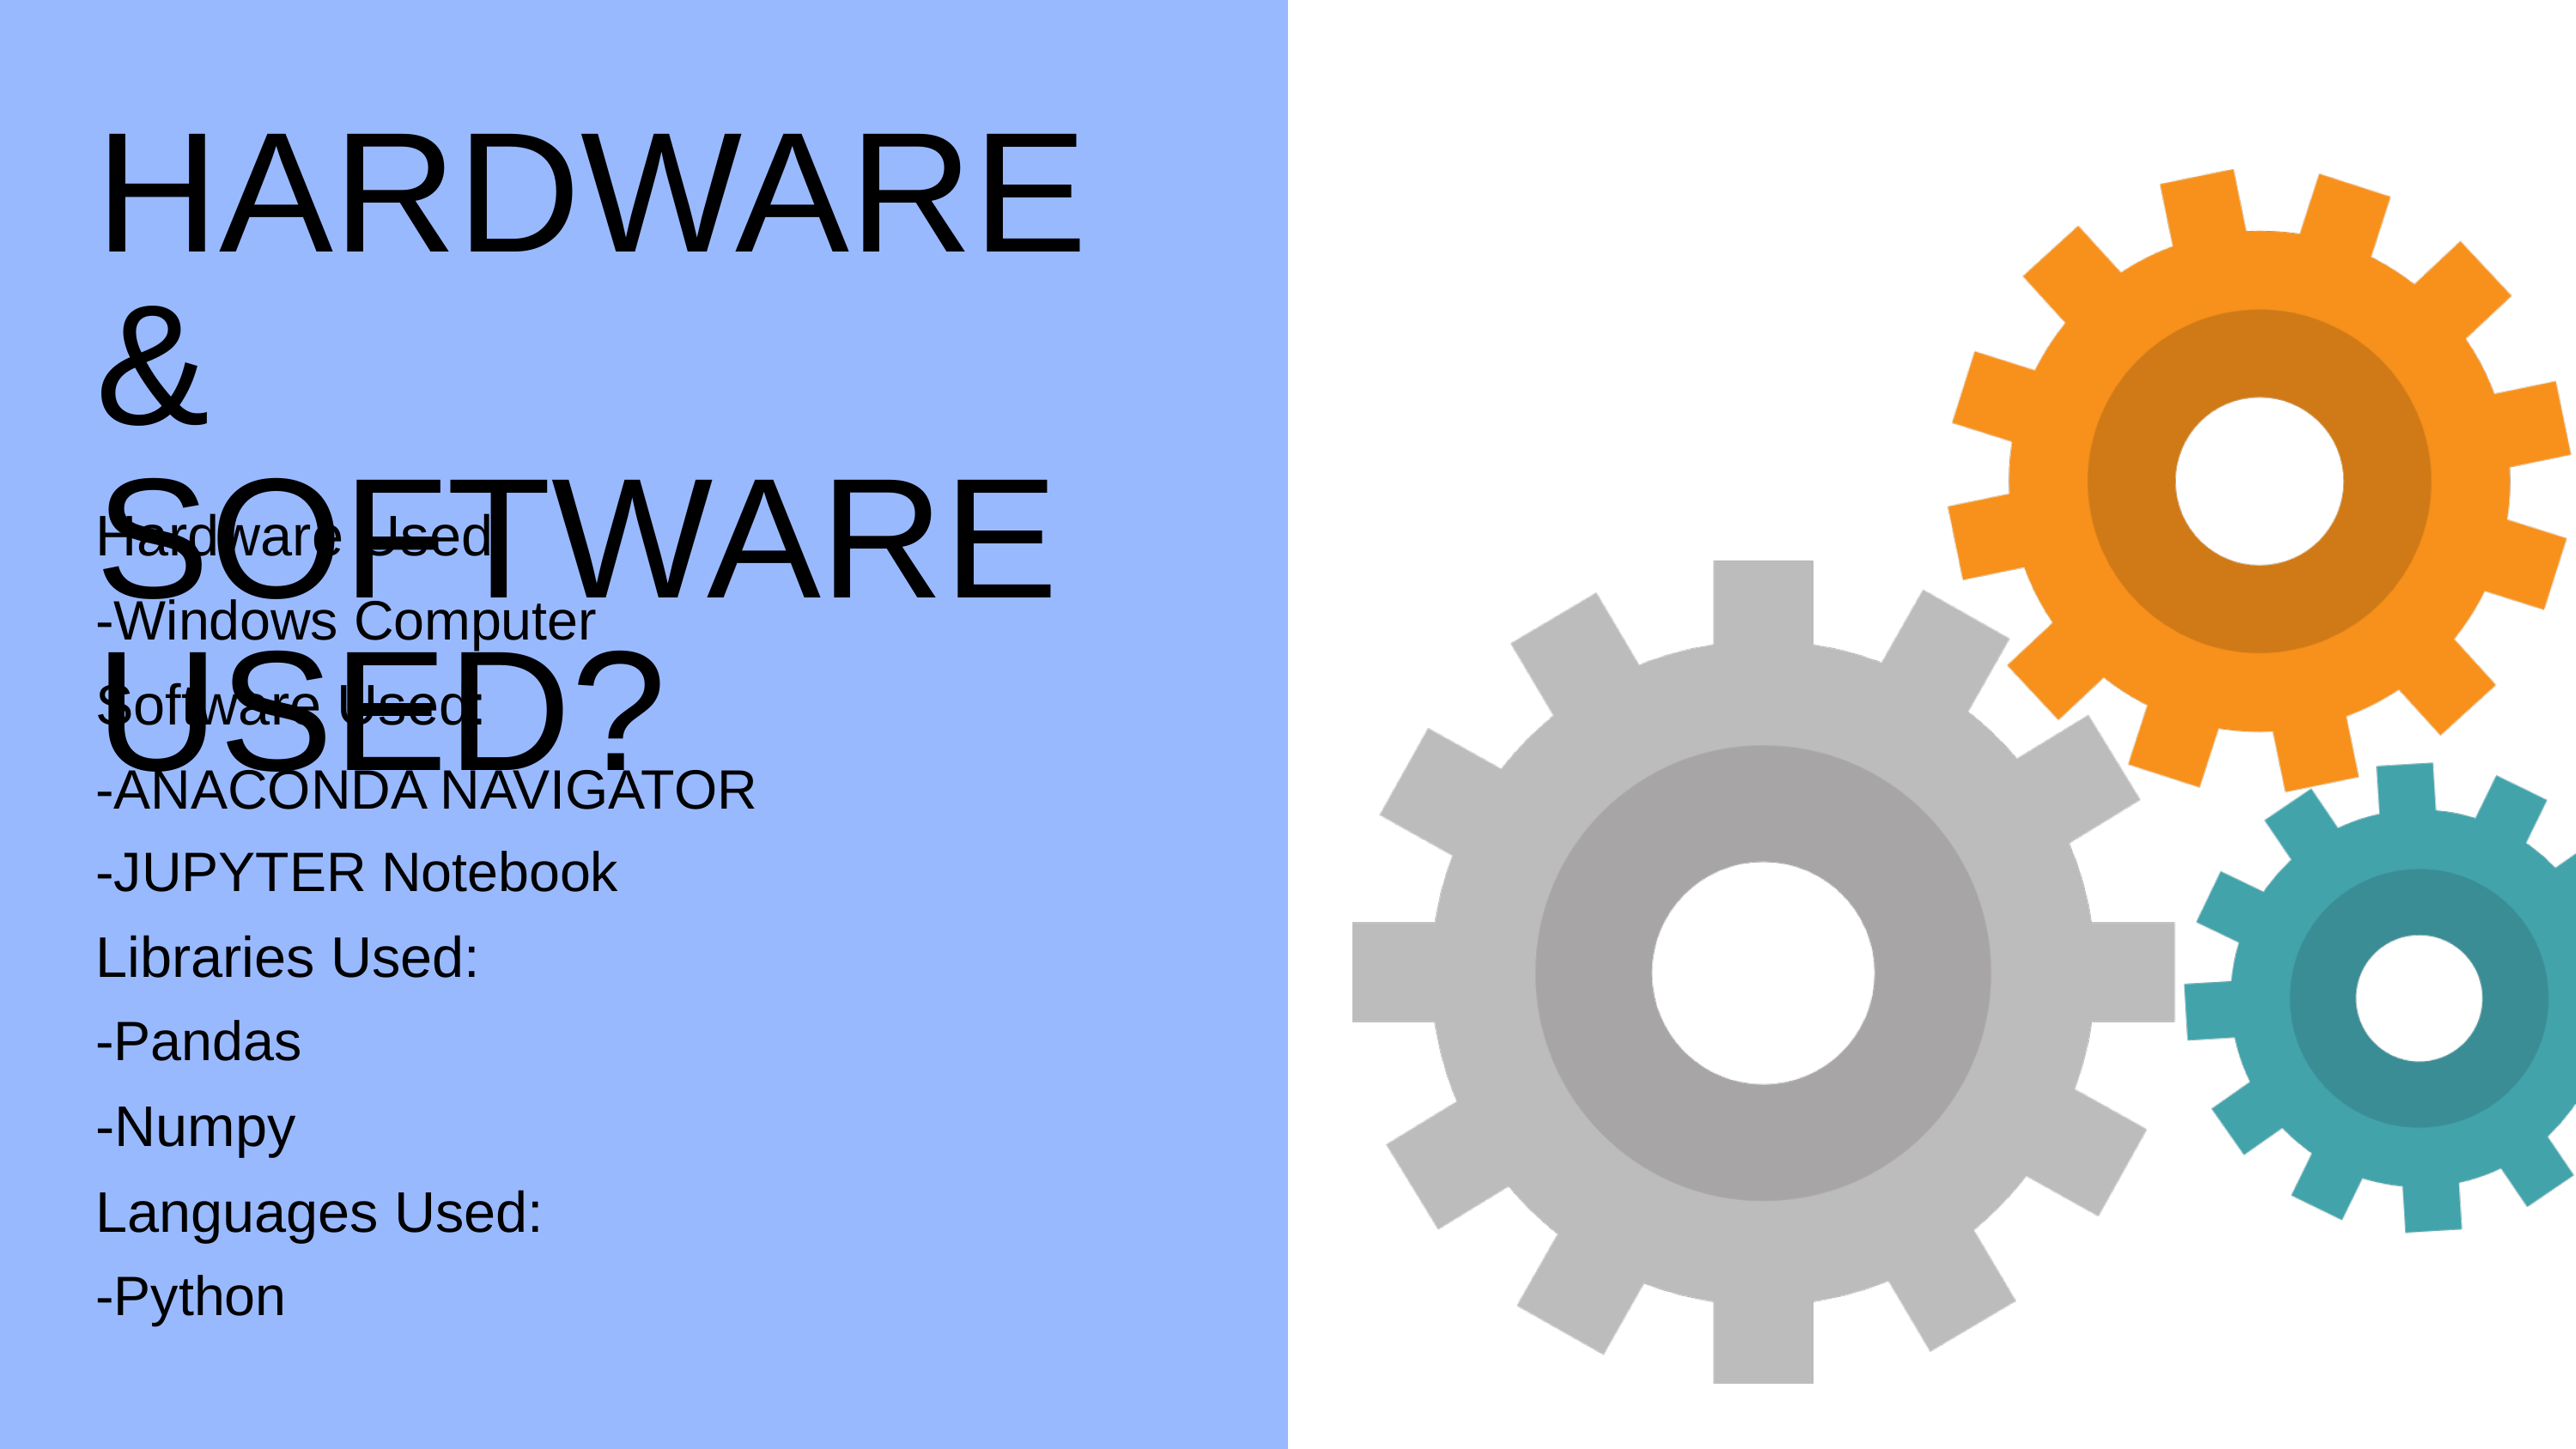

HARDWARE & SOFTWARE USED?

Hardware Used:
-Windows Computer
Software Used:
-ANACONDA NAVIGATOR
-JUPYTER Notebook
Libraries Used:
-Pandas
-Numpy
Languages Used:
-Python